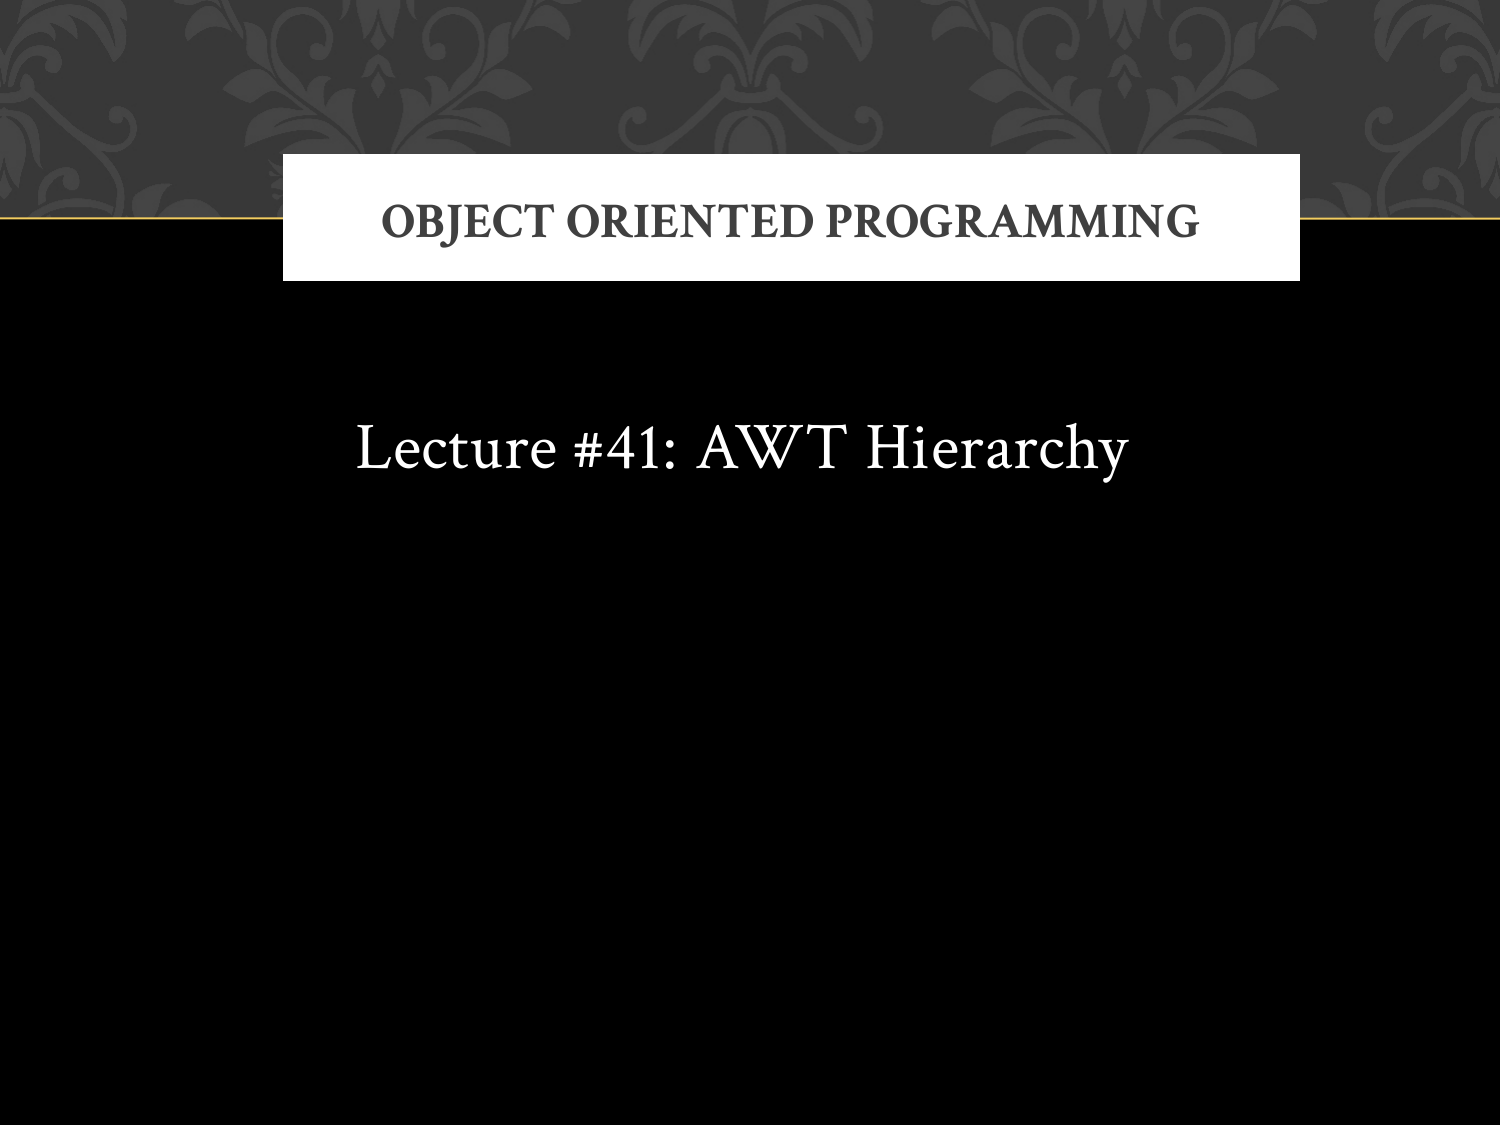

# Object oriented programming

Lecture #41: AWT Hierarchy